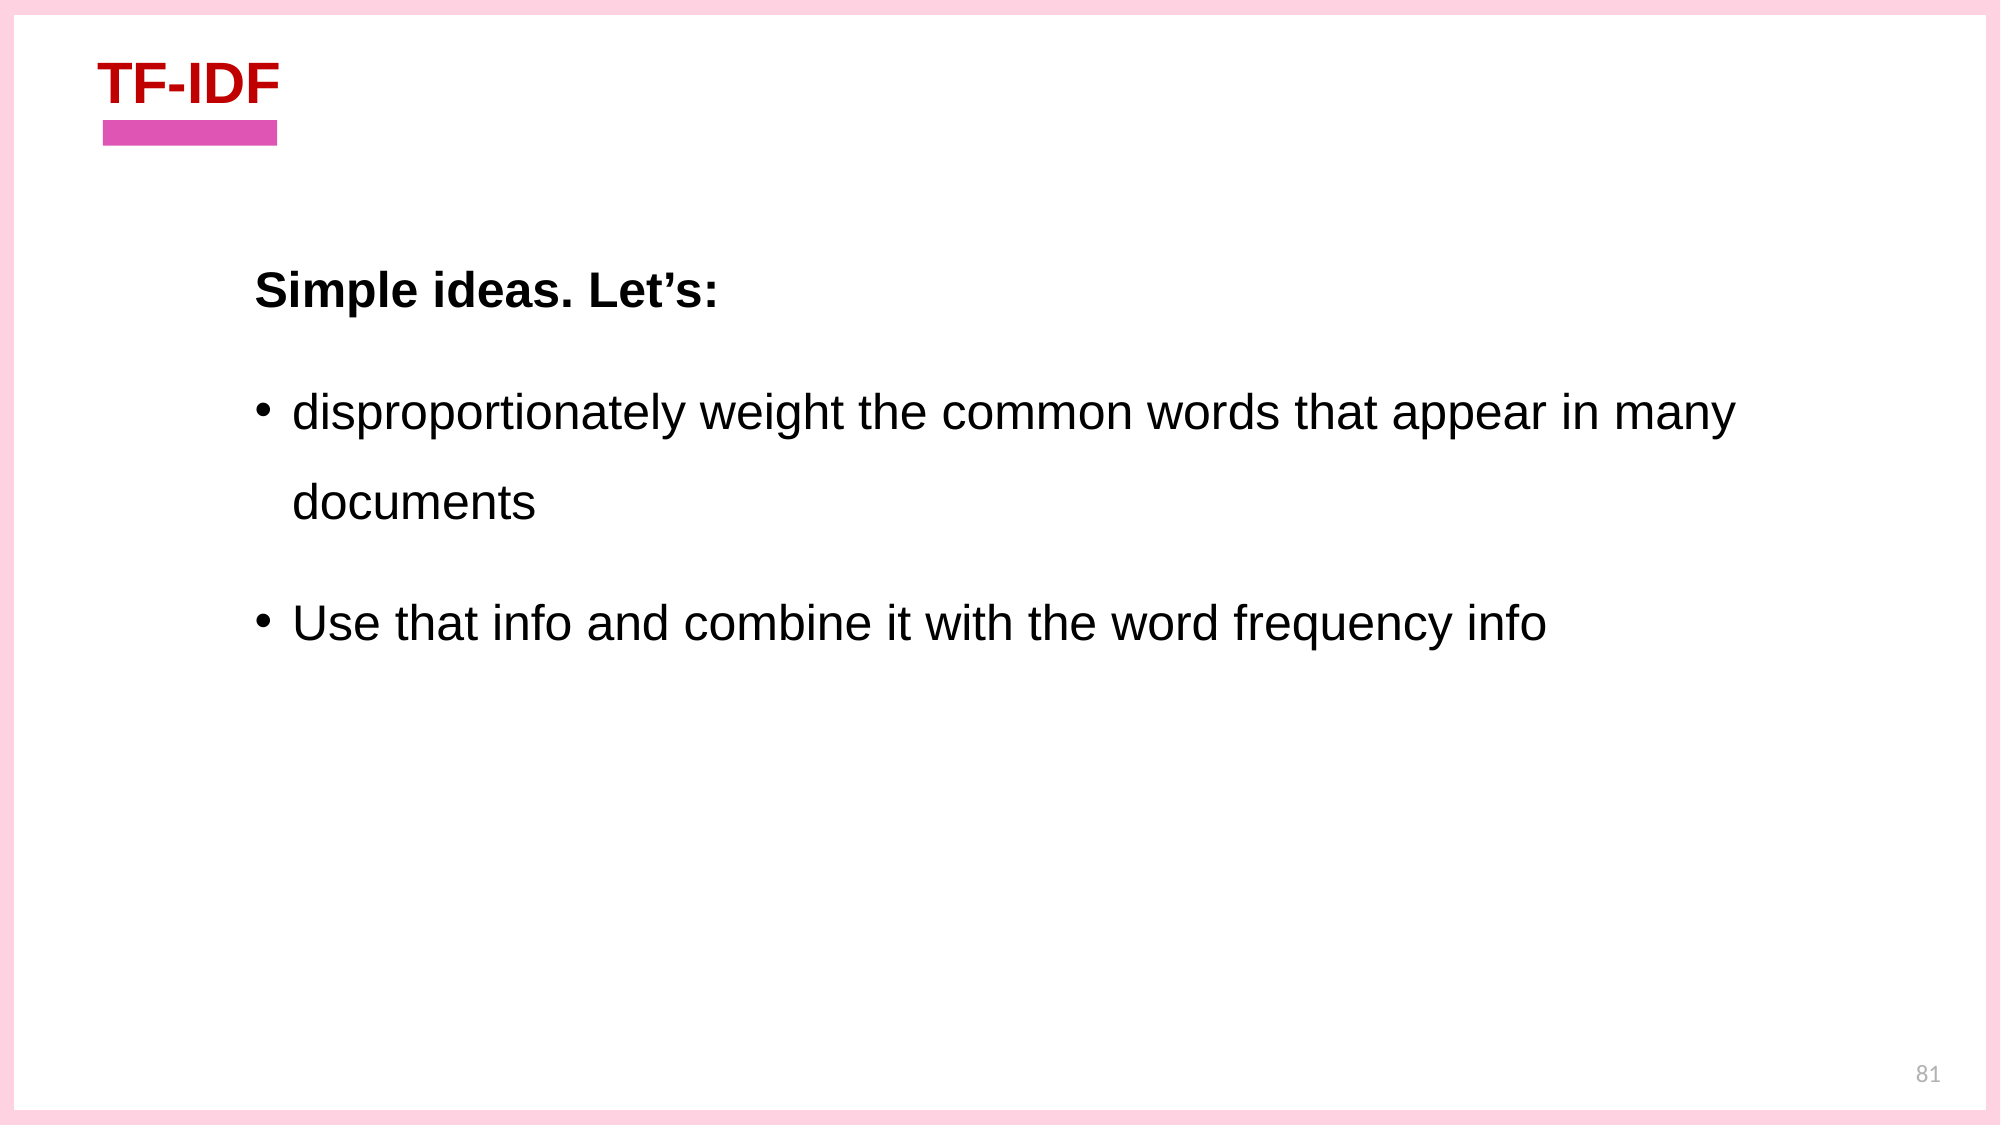

TF-IDF

Simple ideas. Let’s:
disproportionately weight the common words that appear in many documents
Use that info and combine it with the word frequency info
81